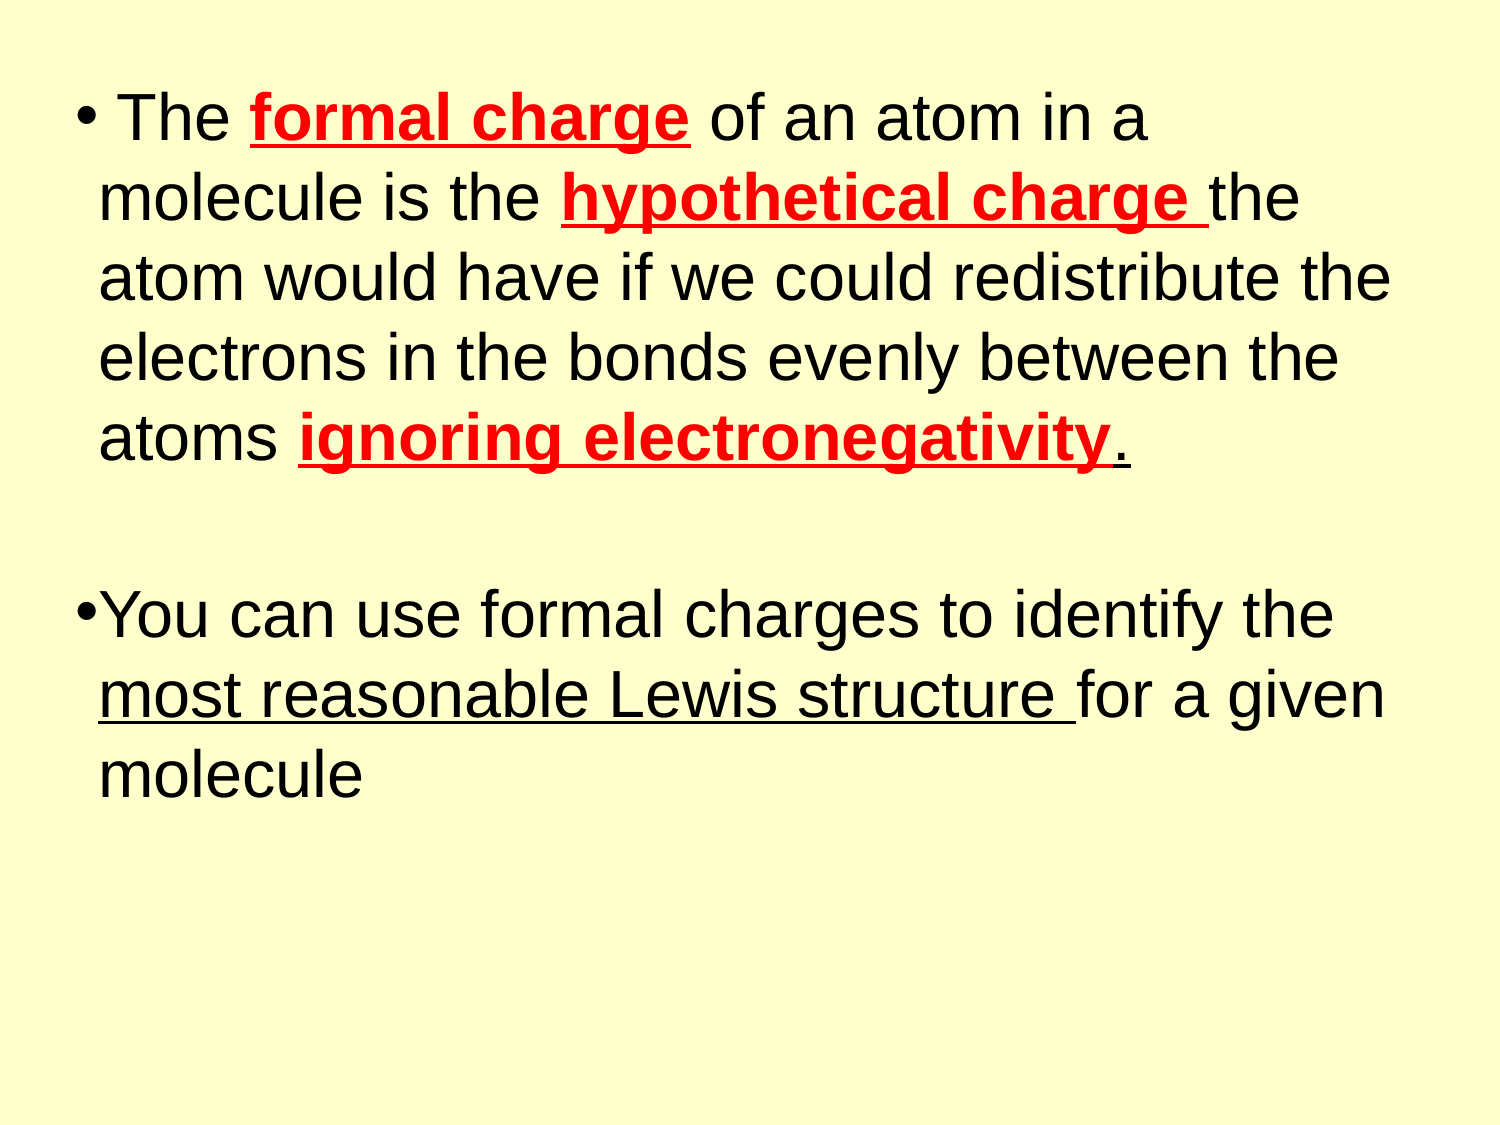

The formal charge of an atom in a molecule is the hypothetical charge the atom would have if we could redistribute the electrons in the bonds evenly between the atoms ignoring electronegativity.

You can use formal charges to identify the most reasonable Lewis structure for a given molecule